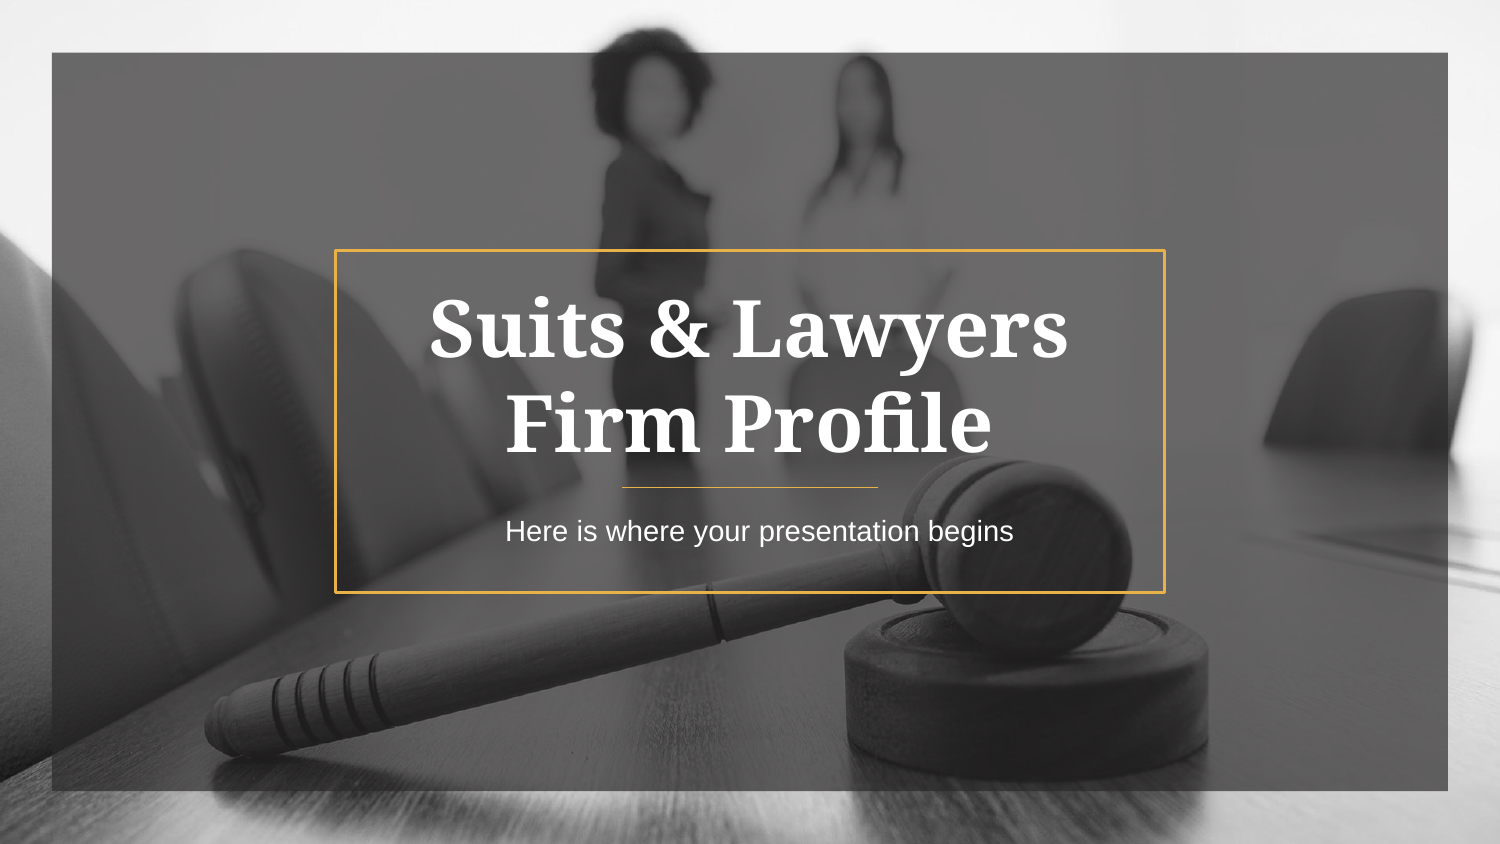

# Suits & Lawyers Firm Profile
Here is where your presentation begins